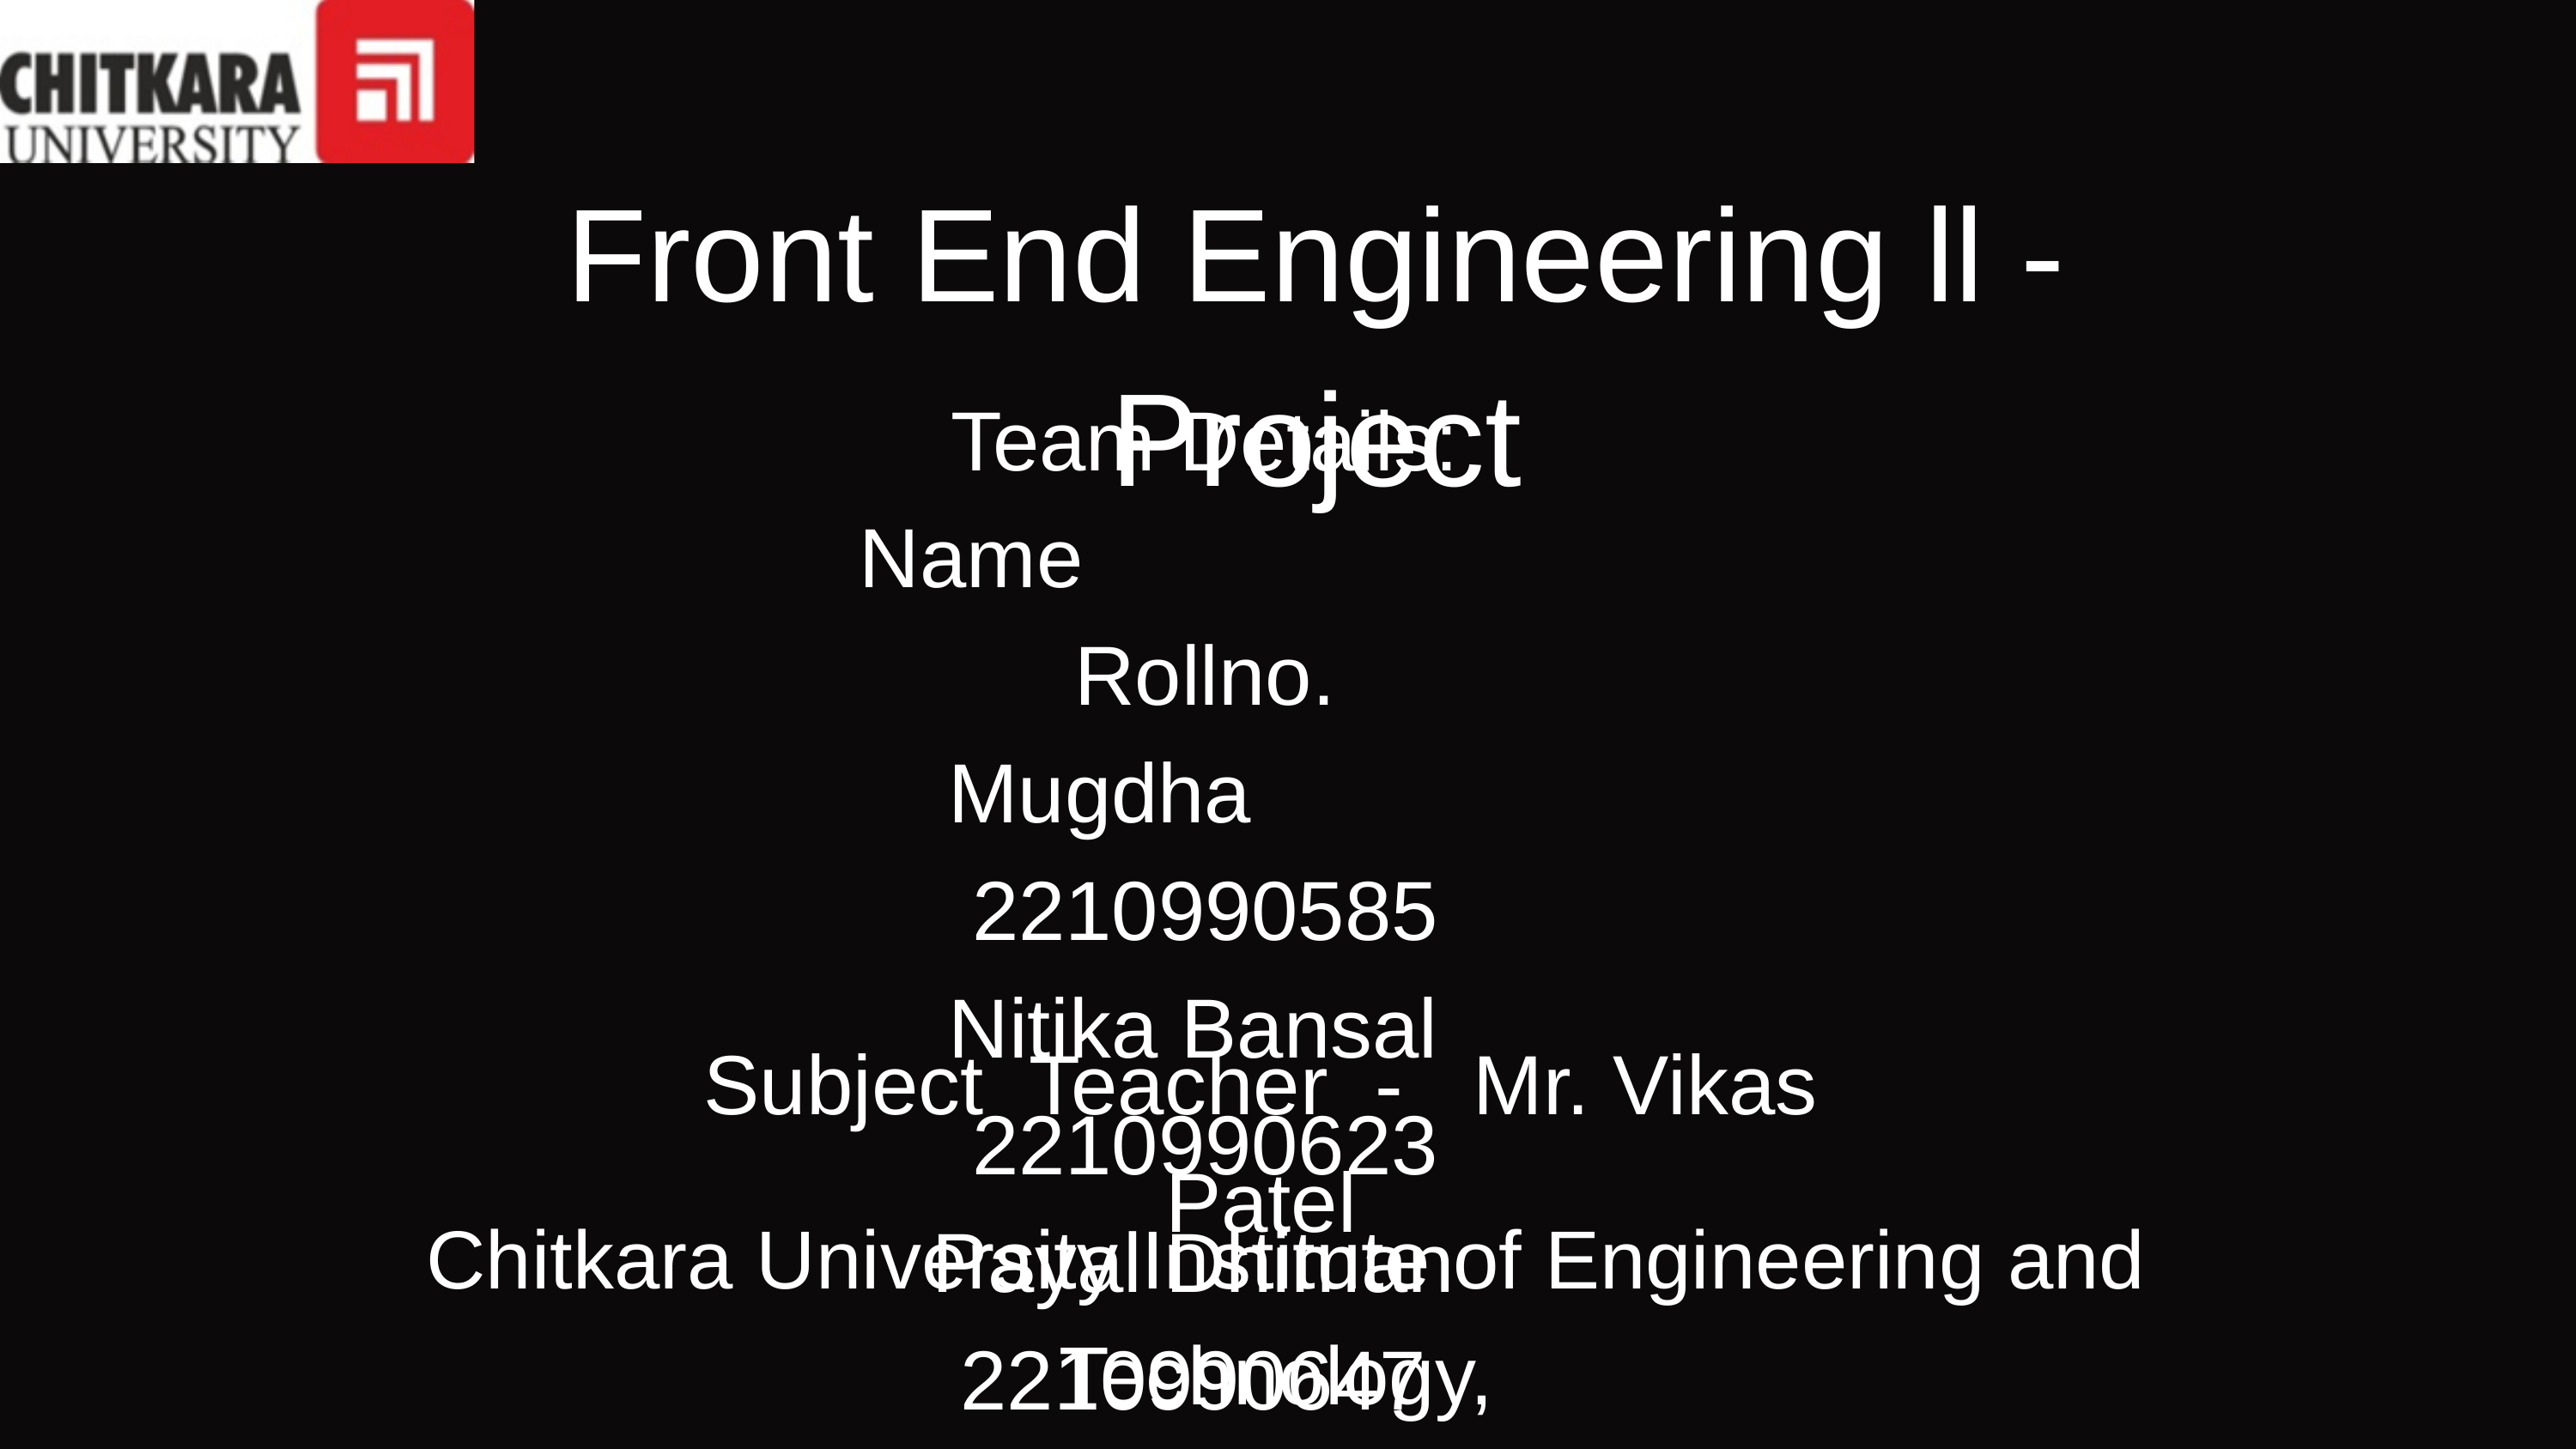

Front End Engineering ll - Project
Team Details:
Name                     Rollno.
Mugdha          2210990585
Nitika Bansal  2210990623
Payal Dhiman  2210990647
Subject  Teacher  -   Mr. Vikas Patel
Chitkara University Institute of Engineering and Technology,
Chitkara University, Punjab